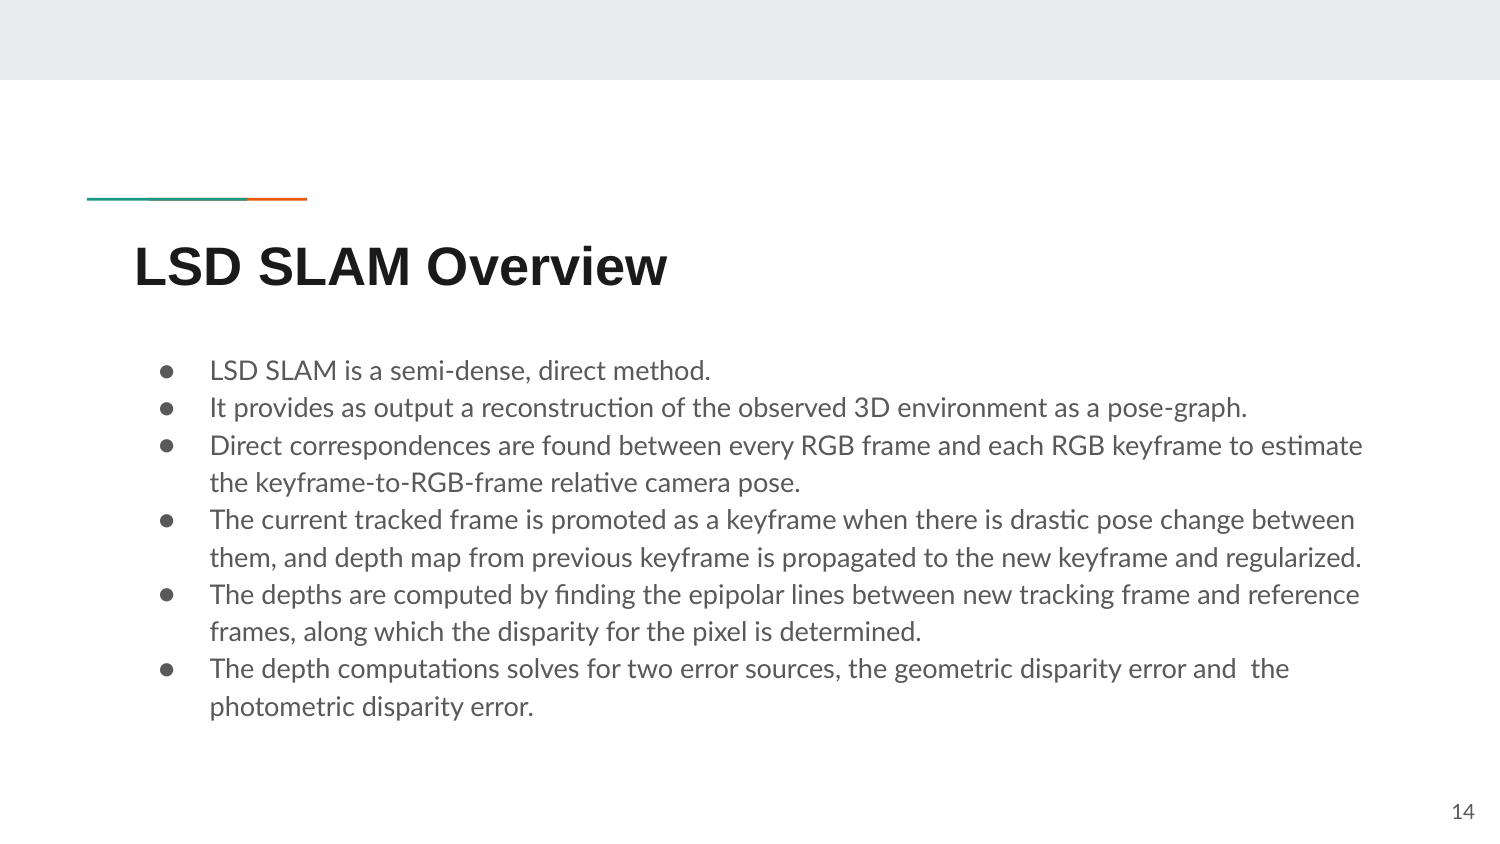

# LSD SLAM Overview
LSD SLAM is a semi-dense, direct method.
It provides as output a reconstruction of the observed 3D environment as a pose-graph.
Direct correspondences are found between every RGB frame and each RGB keyframe to estimate the keyframe-to-RGB-frame relative camera pose.
The current tracked frame is promoted as a keyframe when there is drastic pose change between them, and depth map from previous keyframe is propagated to the new keyframe and regularized.
The depths are computed by finding the epipolar lines between new tracking frame and reference frames, along which the disparity for the pixel is determined.
The depth computations solves for two error sources, the geometric disparity error and  the photometric disparity error.

14